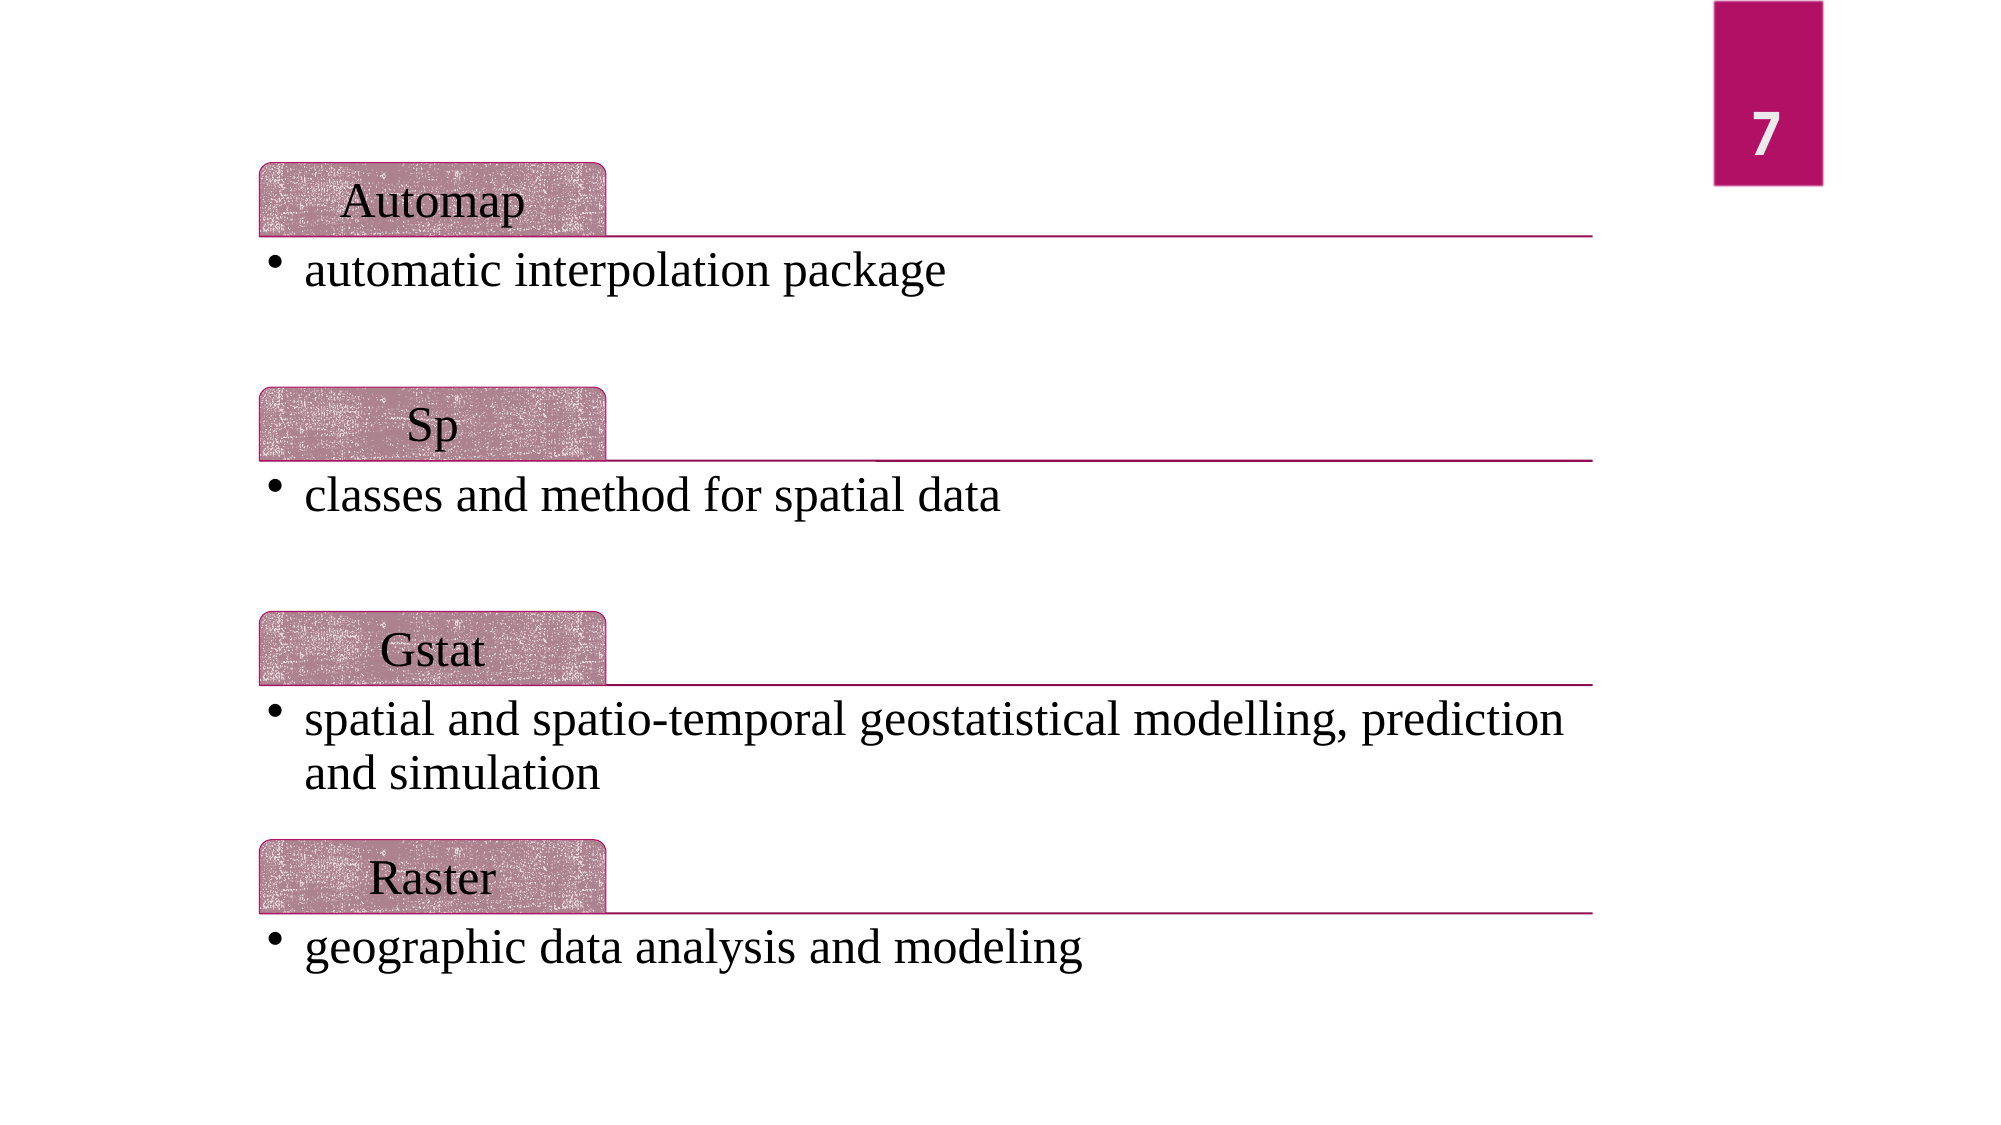

7

Automap
automatic interpolation package

Sp
classes and method for spatial data

Gstat
spatial and spatio-temporal geostatistical modelling, prediction and simulation

Raster
geographic data analysis and modeling